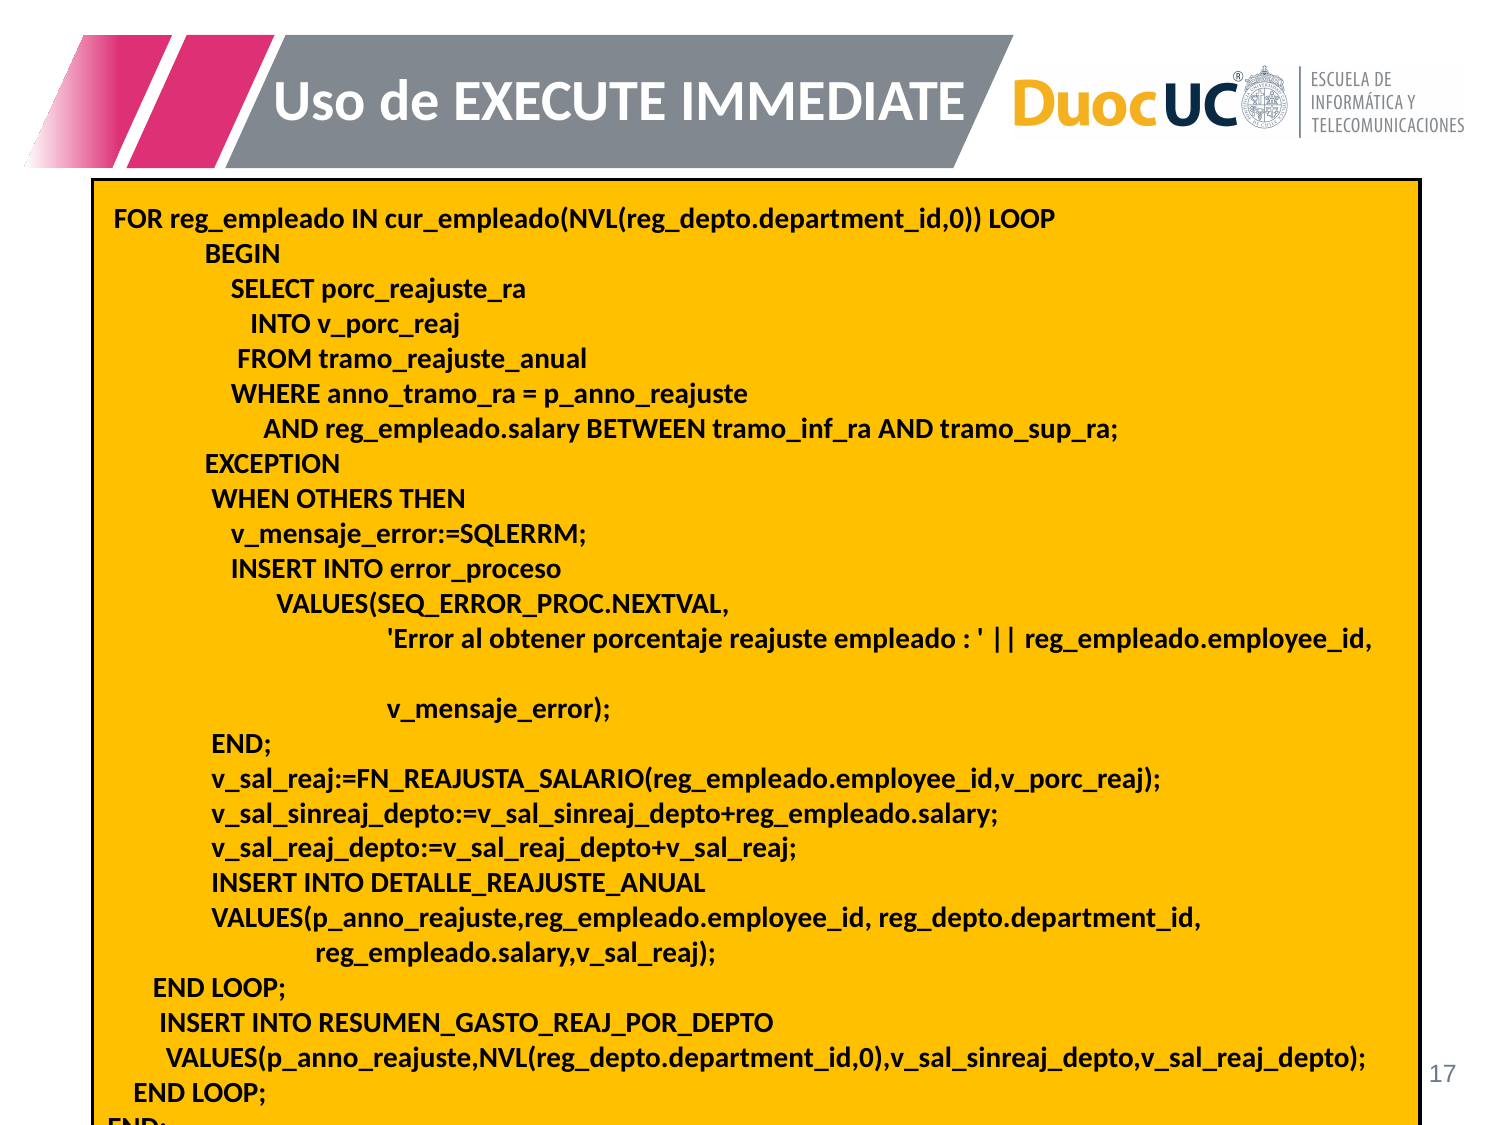

# Uso de EXECUTE IMMEDIATE

 FOR reg_empleado IN cur_empleado(NVL(reg_depto.department_id,0)) LOOP
               BEGIN
                   SELECT porc_reajuste_ra
                      INTO v_porc_reaj
                    FROM tramo_reajuste_anual
                   WHERE anno_tramo_ra = p_anno_reajuste
                        AND reg_empleado.salary BETWEEN tramo_inf_ra AND tramo_sup_ra;
               EXCEPTION
                WHEN OTHERS THEN
                   v_mensaje_error:=SQLERRM;
                   INSERT INTO error_proceso
                          VALUES(SEQ_ERROR_PROC.NEXTVAL,
                                           'Error al obtener porcentaje reajuste empleado : ' || reg_empleado.employee_id,
                                           v_mensaje_error);
                END;
                v_sal_reaj:=FN_REAJUSTA_SALARIO(reg_empleado.employee_id,v_porc_reaj);
                v_sal_sinreaj_depto:=v_sal_sinreaj_depto+reg_empleado.salary;
                v_sal_reaj_depto:=v_sal_reaj_depto+v_sal_reaj;
                INSERT INTO DETALLE_REAJUSTE_ANUAL
                VALUES(p_anno_reajuste,reg_empleado.employee_id, reg_depto.department_id,
                                reg_empleado.salary,v_sal_reaj);
       END LOOP;
        INSERT INTO RESUMEN_GASTO_REAJ_POR_DEPTO
         VALUES(p_anno_reajuste,NVL(reg_depto.department_id,0),v_sal_sinreaj_depto,v_sal_reaj_depto);
    END LOOP;
END;